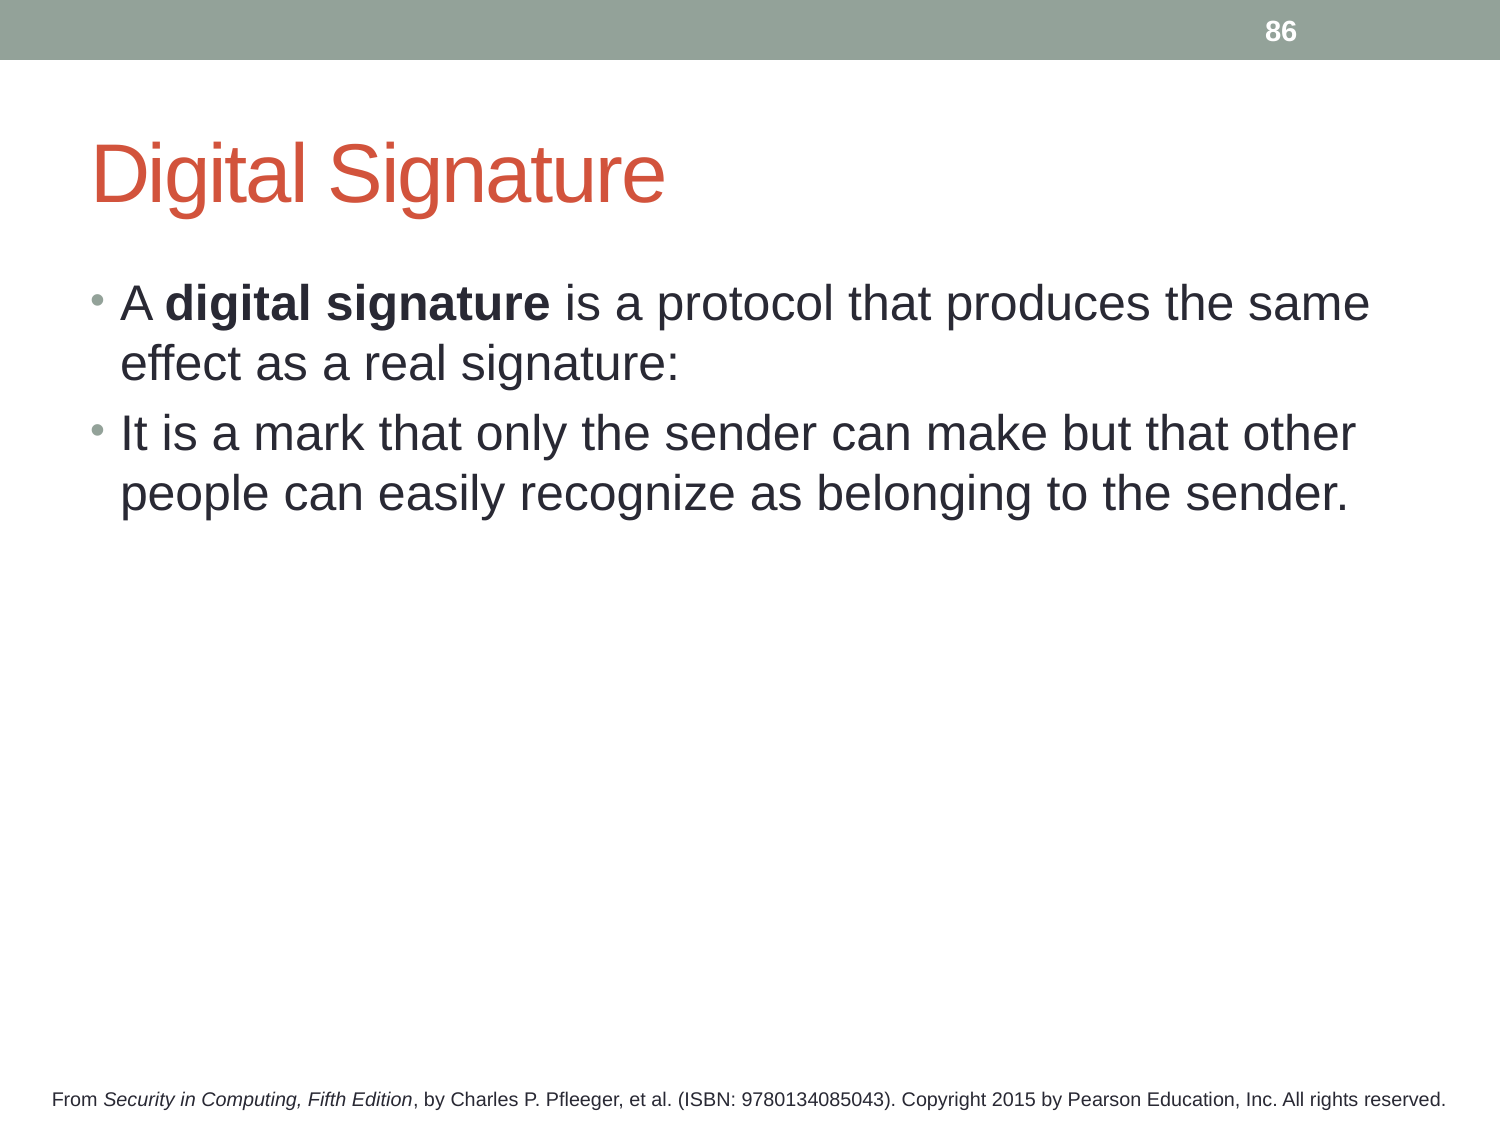

86
# Digital Signature
A digital signature is a protocol that produces the same effect as a real signature:
It is a mark that only the sender can make but that other people can easily recognize as belonging to the sender.
From Security in Computing, Fifth Edition, by Charles P. Pfleeger, et al. (ISBN: 9780134085043). Copyright 2015 by Pearson Education, Inc. All rights reserved.